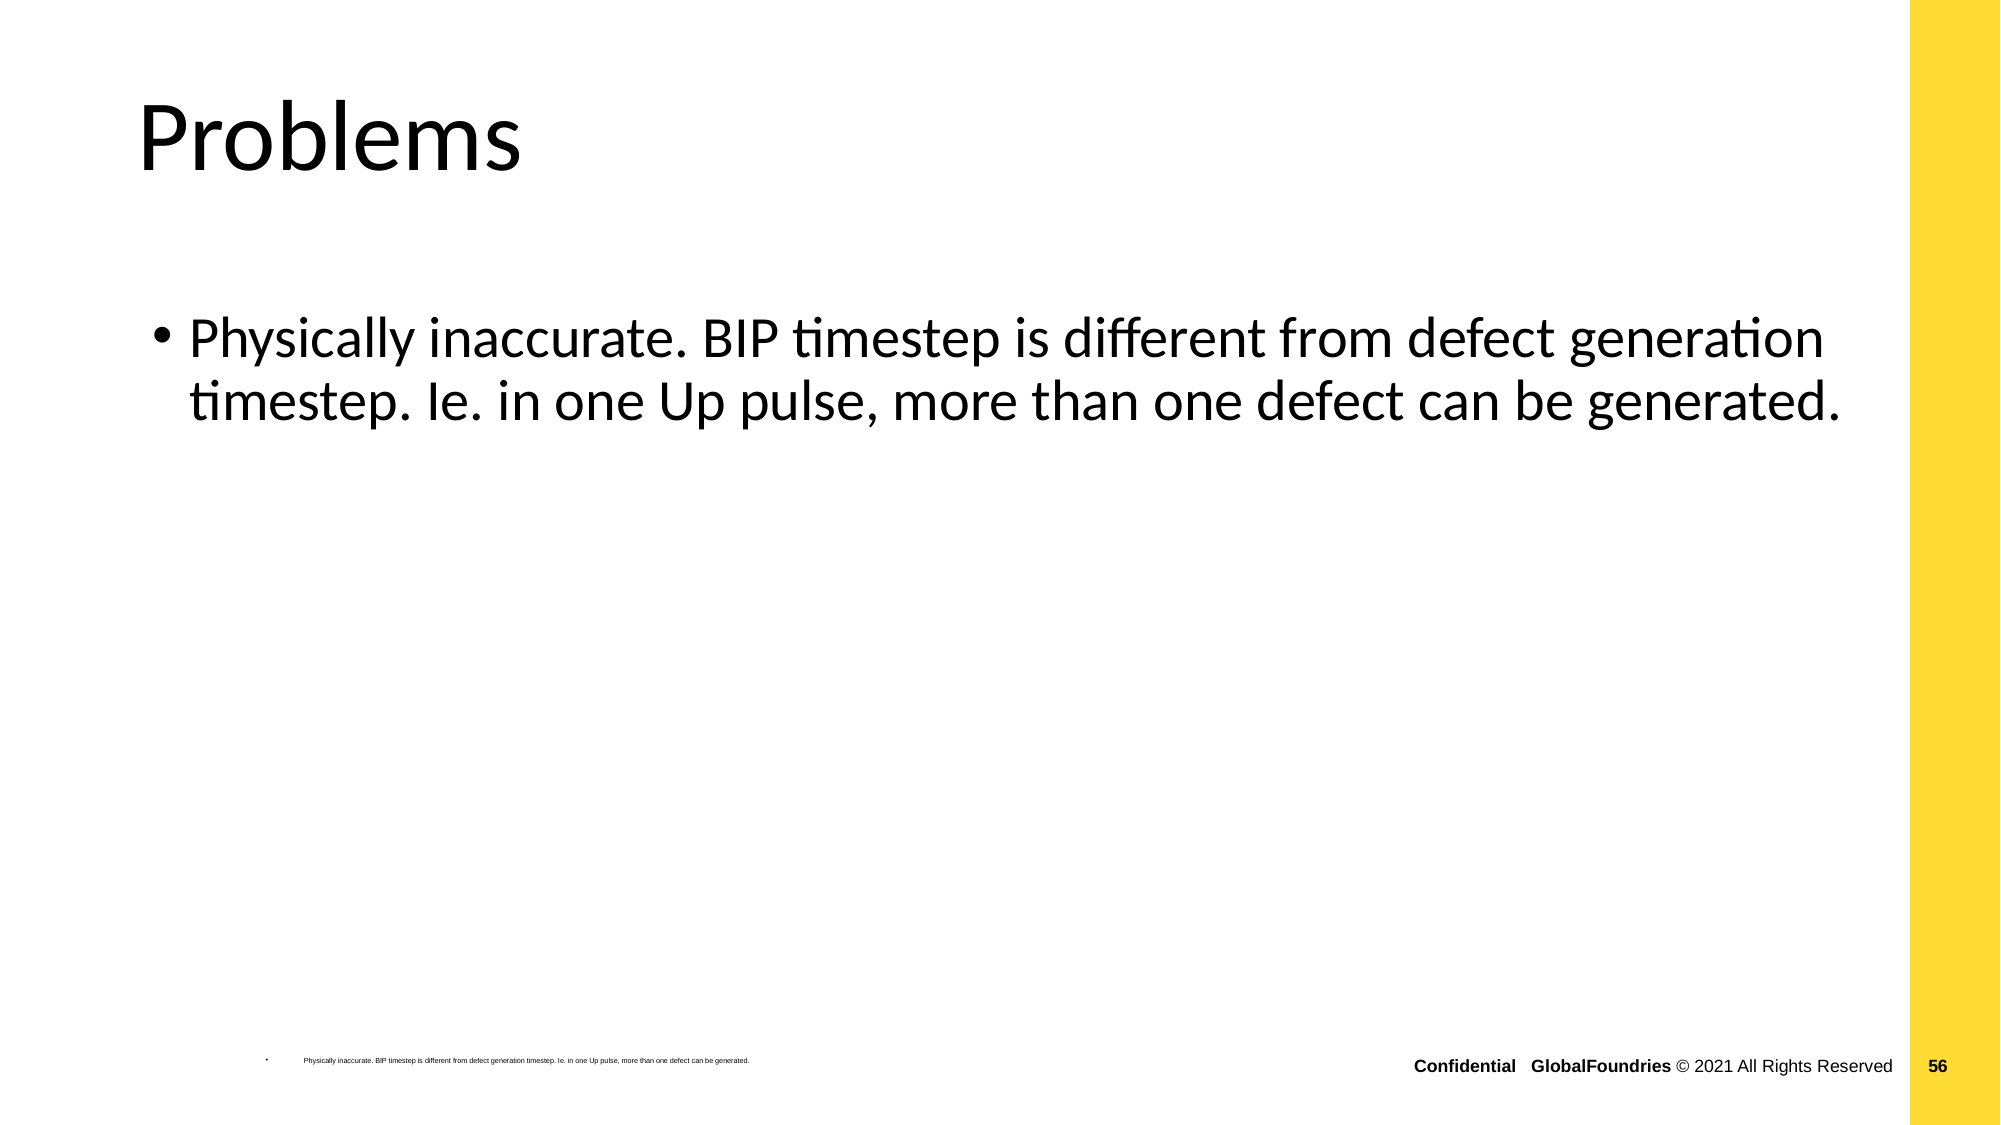

# Problems
Physically inaccurate. BIP timestep is different from defect generation timestep. Ie. in one Up pulse, more than one defect can be generated.

Physically inaccurate. BIP timestep is different from defect generation timestep. Ie. in one Up pulse, more than one defect can be generated.